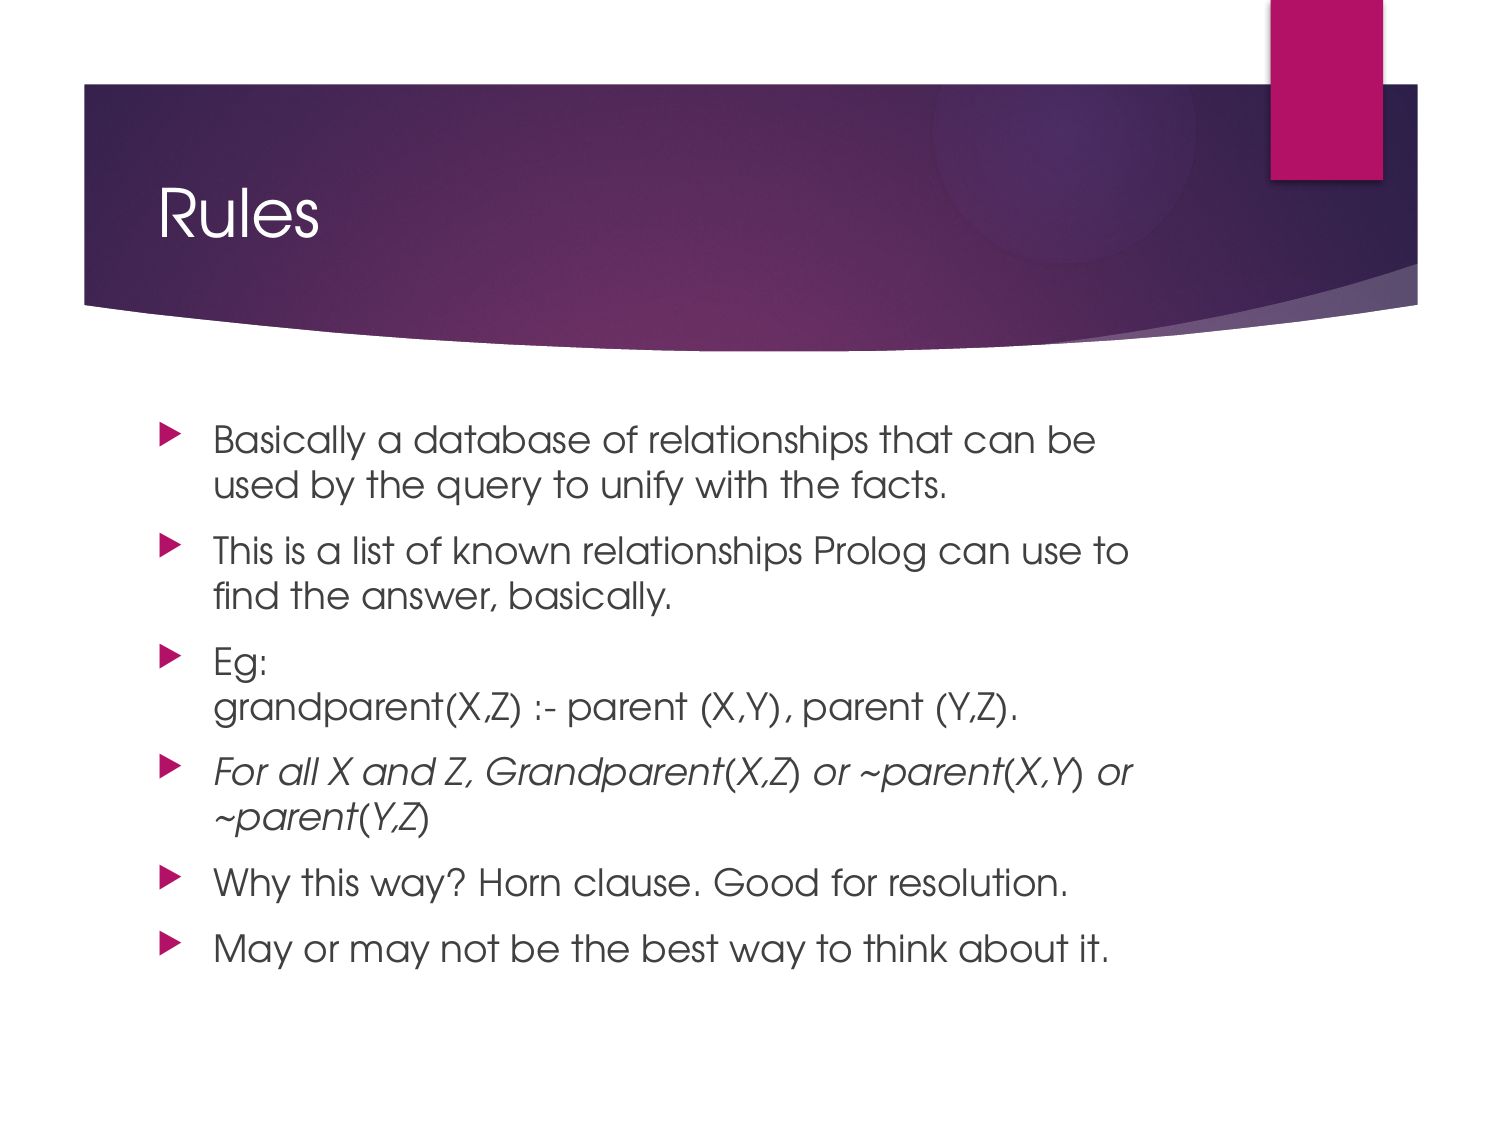

# Rules
Basically a database of relationships that can be used by the query to unify with the facts.
This is a list of known relationships Prolog can use to find the answer, basically.
Eg:
grandparent(X,Z) :- parent (X,Y), parent (Y,Z).
For all X and Z, Grandparent(X,Z) or ~parent(X,Y) or ~parent(Y,Z)
Why this way? Horn clause. Good for resolution.
May or may not be the best way to think about it.